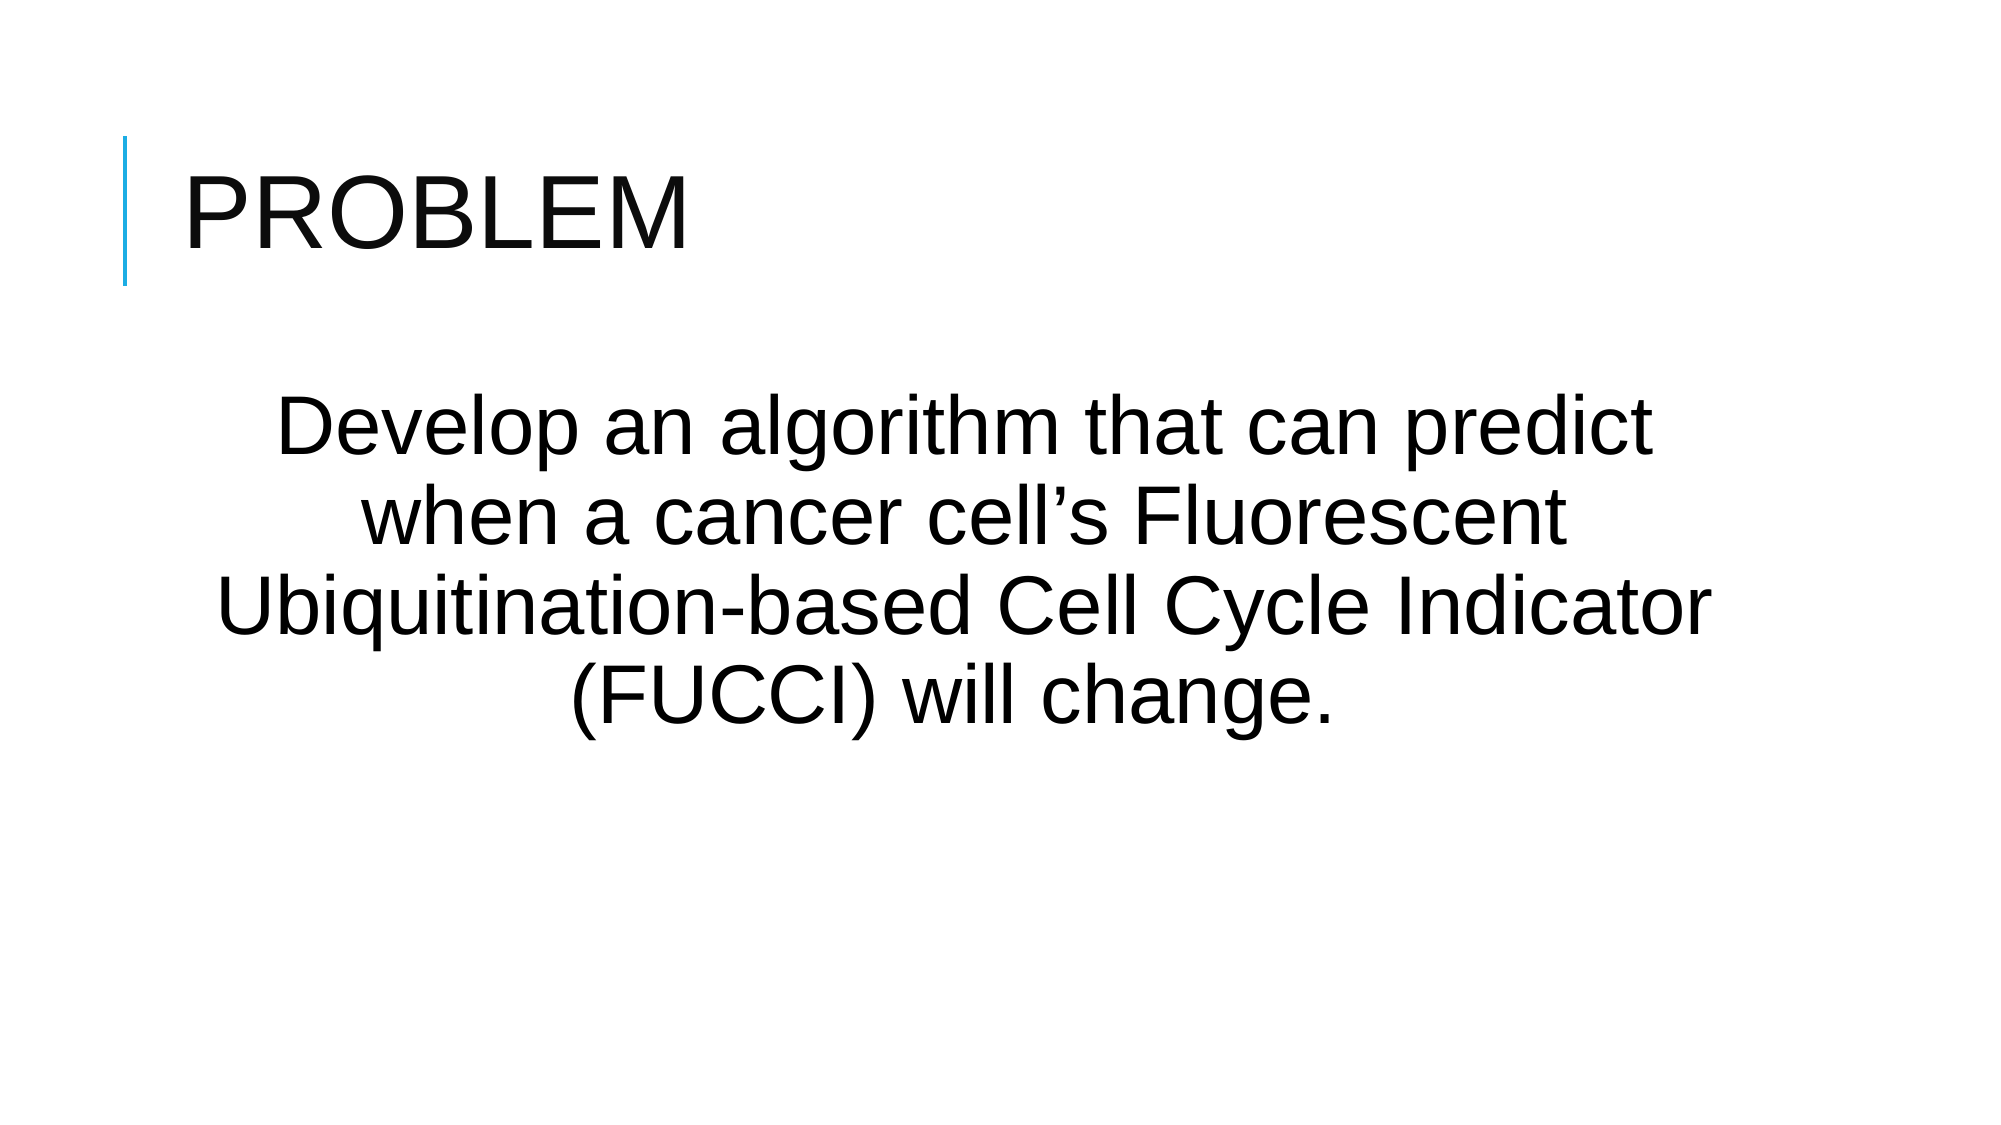

# PROBLEM
Develop an algorithm that can predict when a cancer cell’s Fluorescent Ubiquitination-based Cell Cycle Indicator (FUCCI) will change.